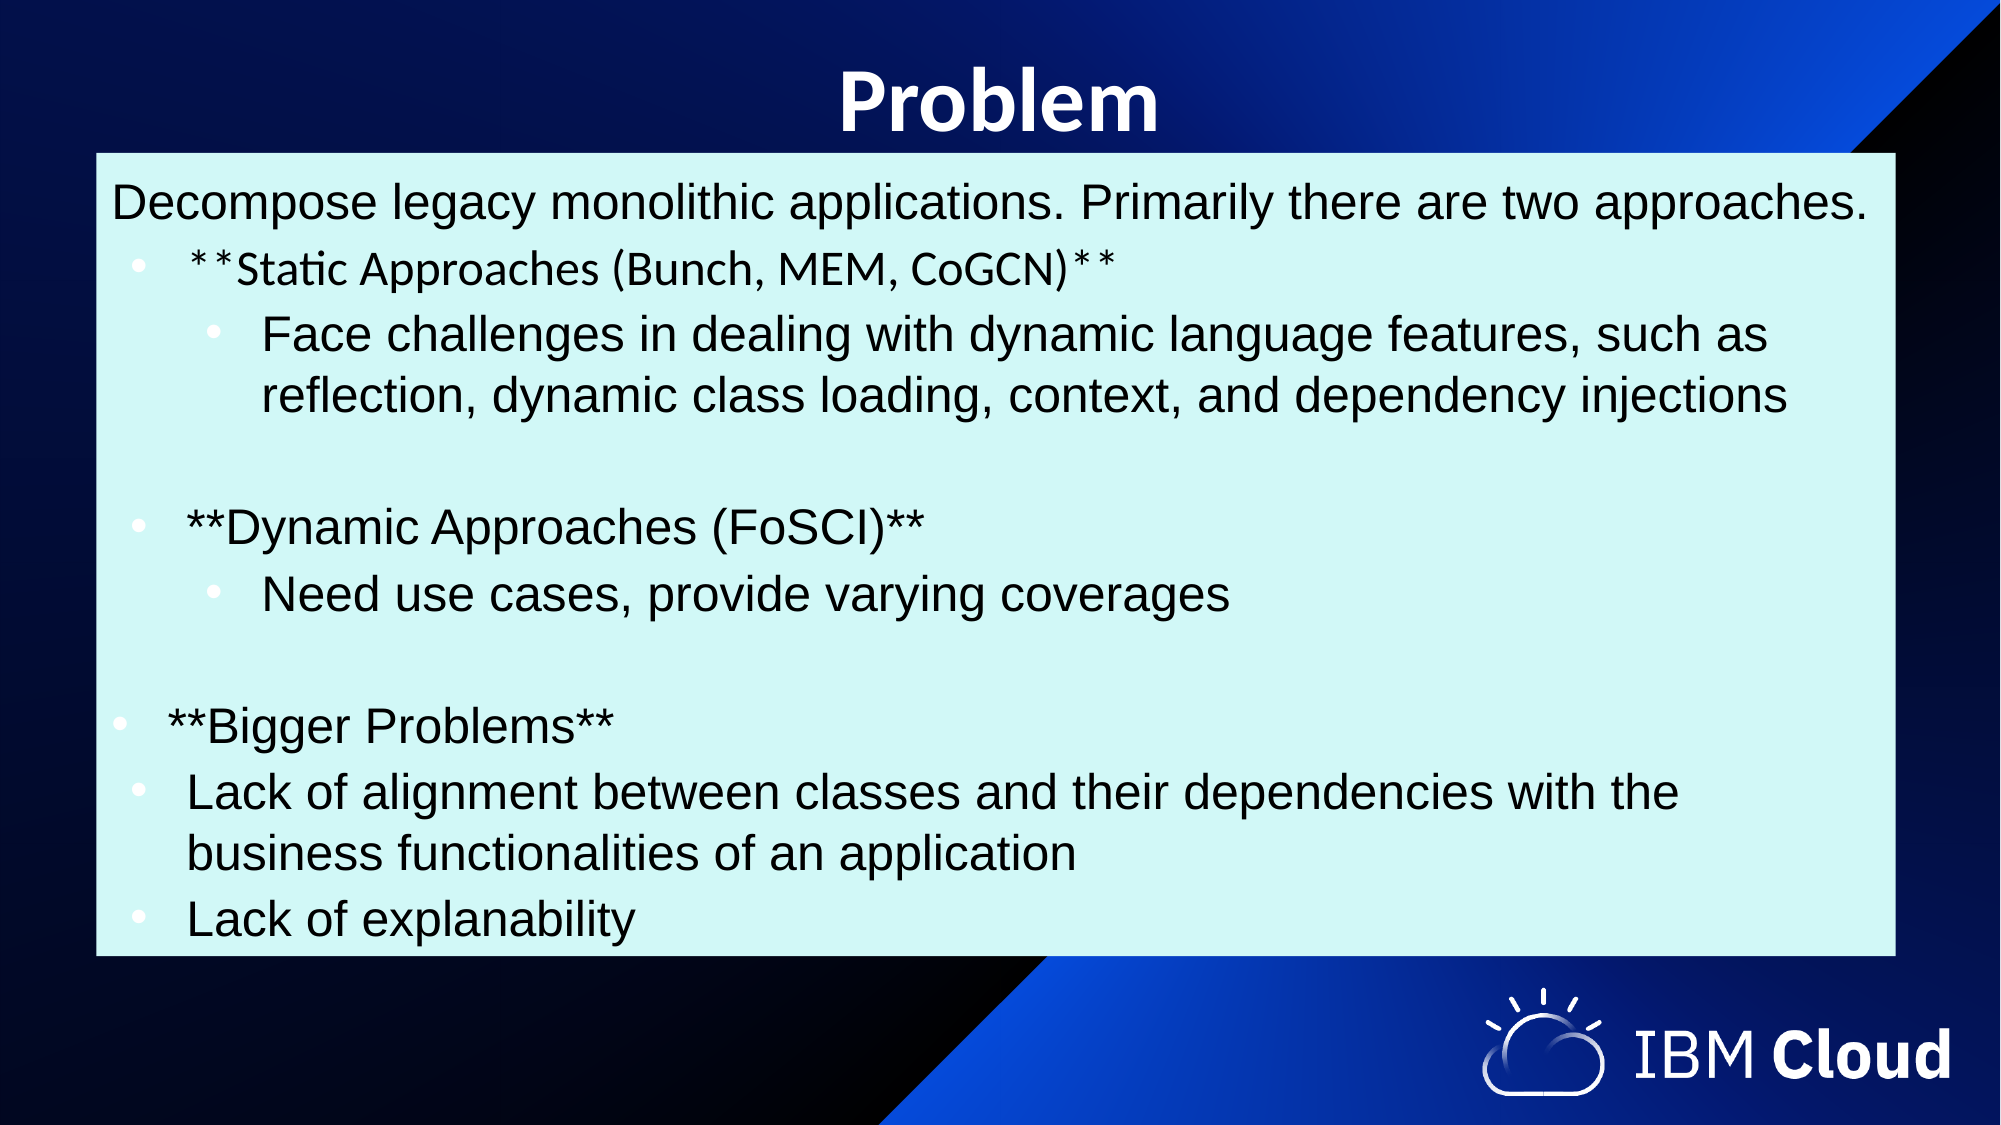

Problem
Decompose legacy monolithic applications. Primarily there are two approaches.
**Static Approaches (Bunch, MEM, CoGCN)**
Face challenges in dealing with dynamic language features, such as reflection, dynamic class loading, context, and dependency injections

**Dynamic Approaches (FoSCI)**
Need use cases, provide varying coverages

**Bigger Problems**
Lack of alignment between classes and their dependencies with the business functionalities of an application
Lack of explanability